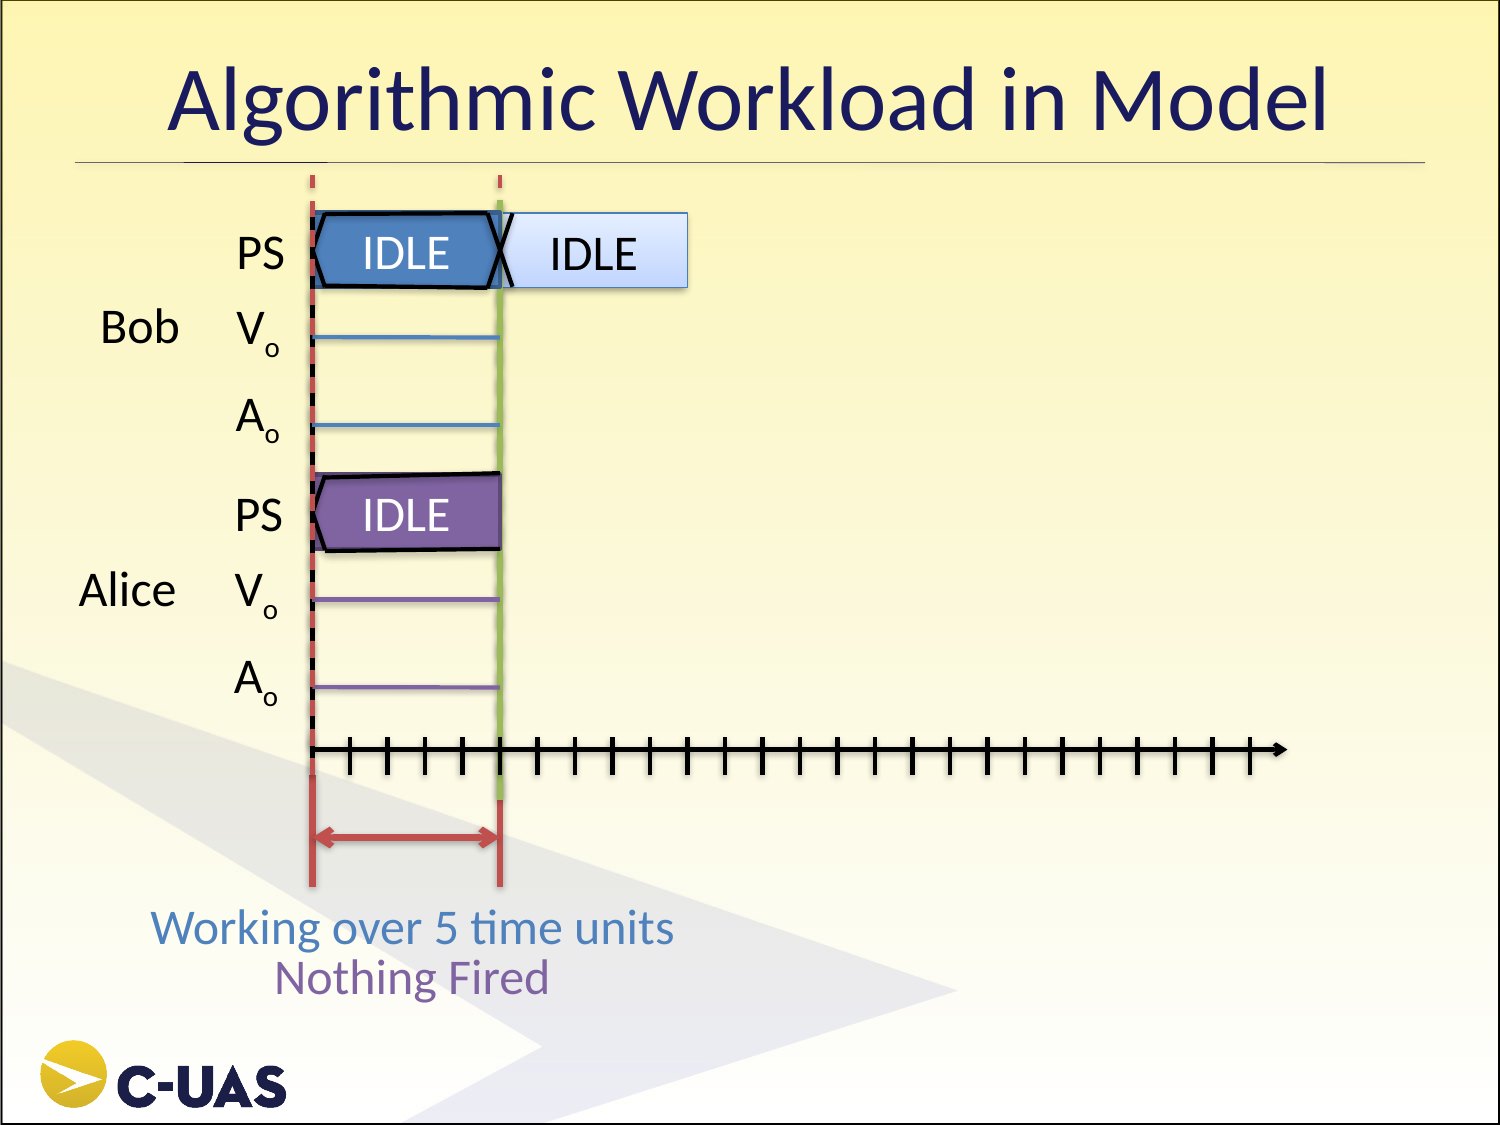

# Algorithmic Workload in Model
PS
IDLE
IDLE
Bob
Vo
Ao
PS
IDLE
Alice
Vo
Ao
Working over 5 time units
Nothing Fired